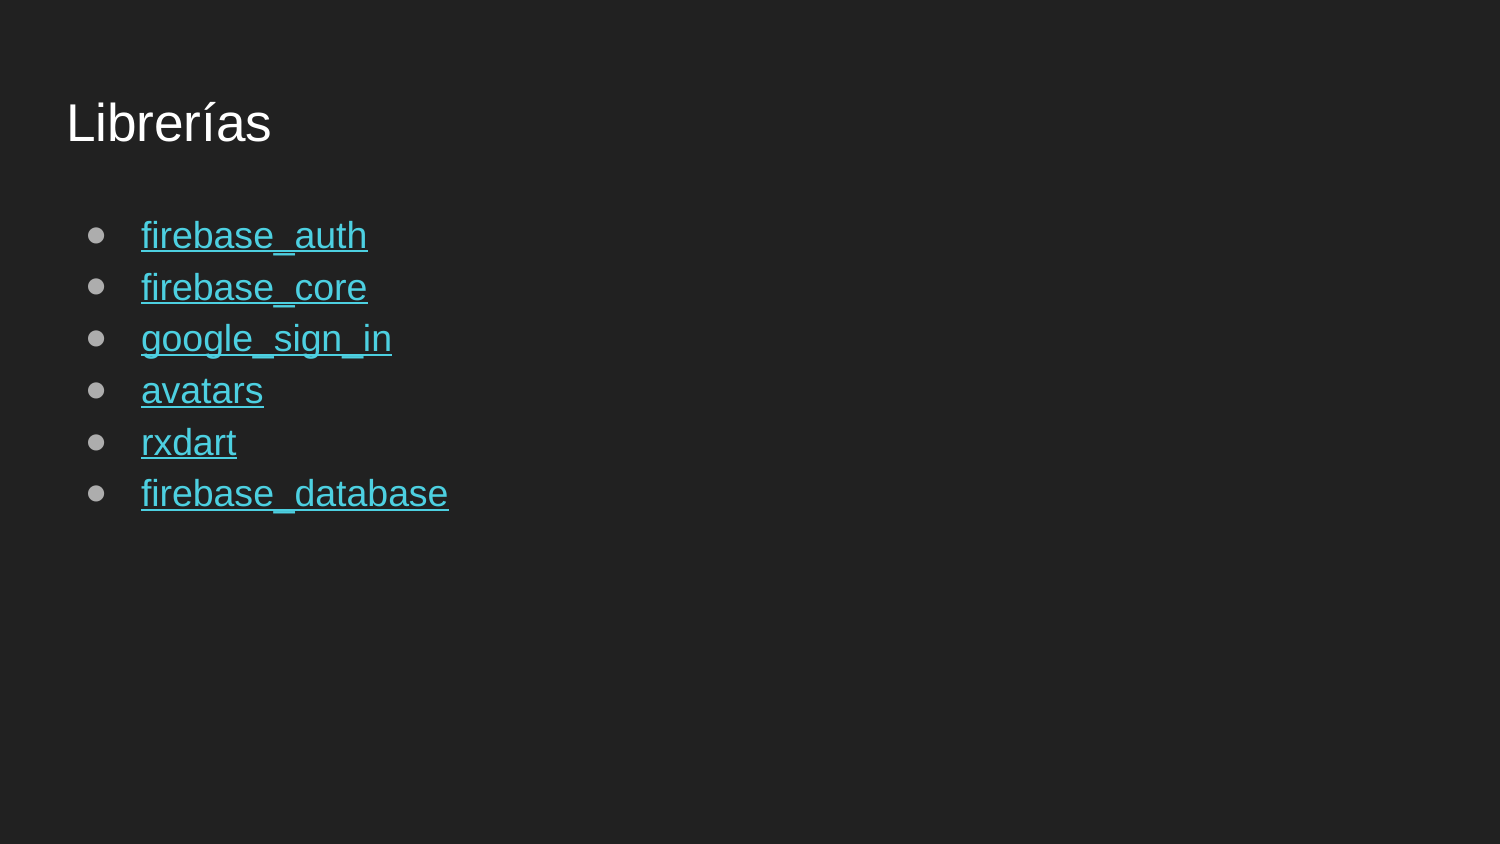

# Librerías
firebase_auth
firebase_core
google_sign_in
avatars
rxdart
firebase_database